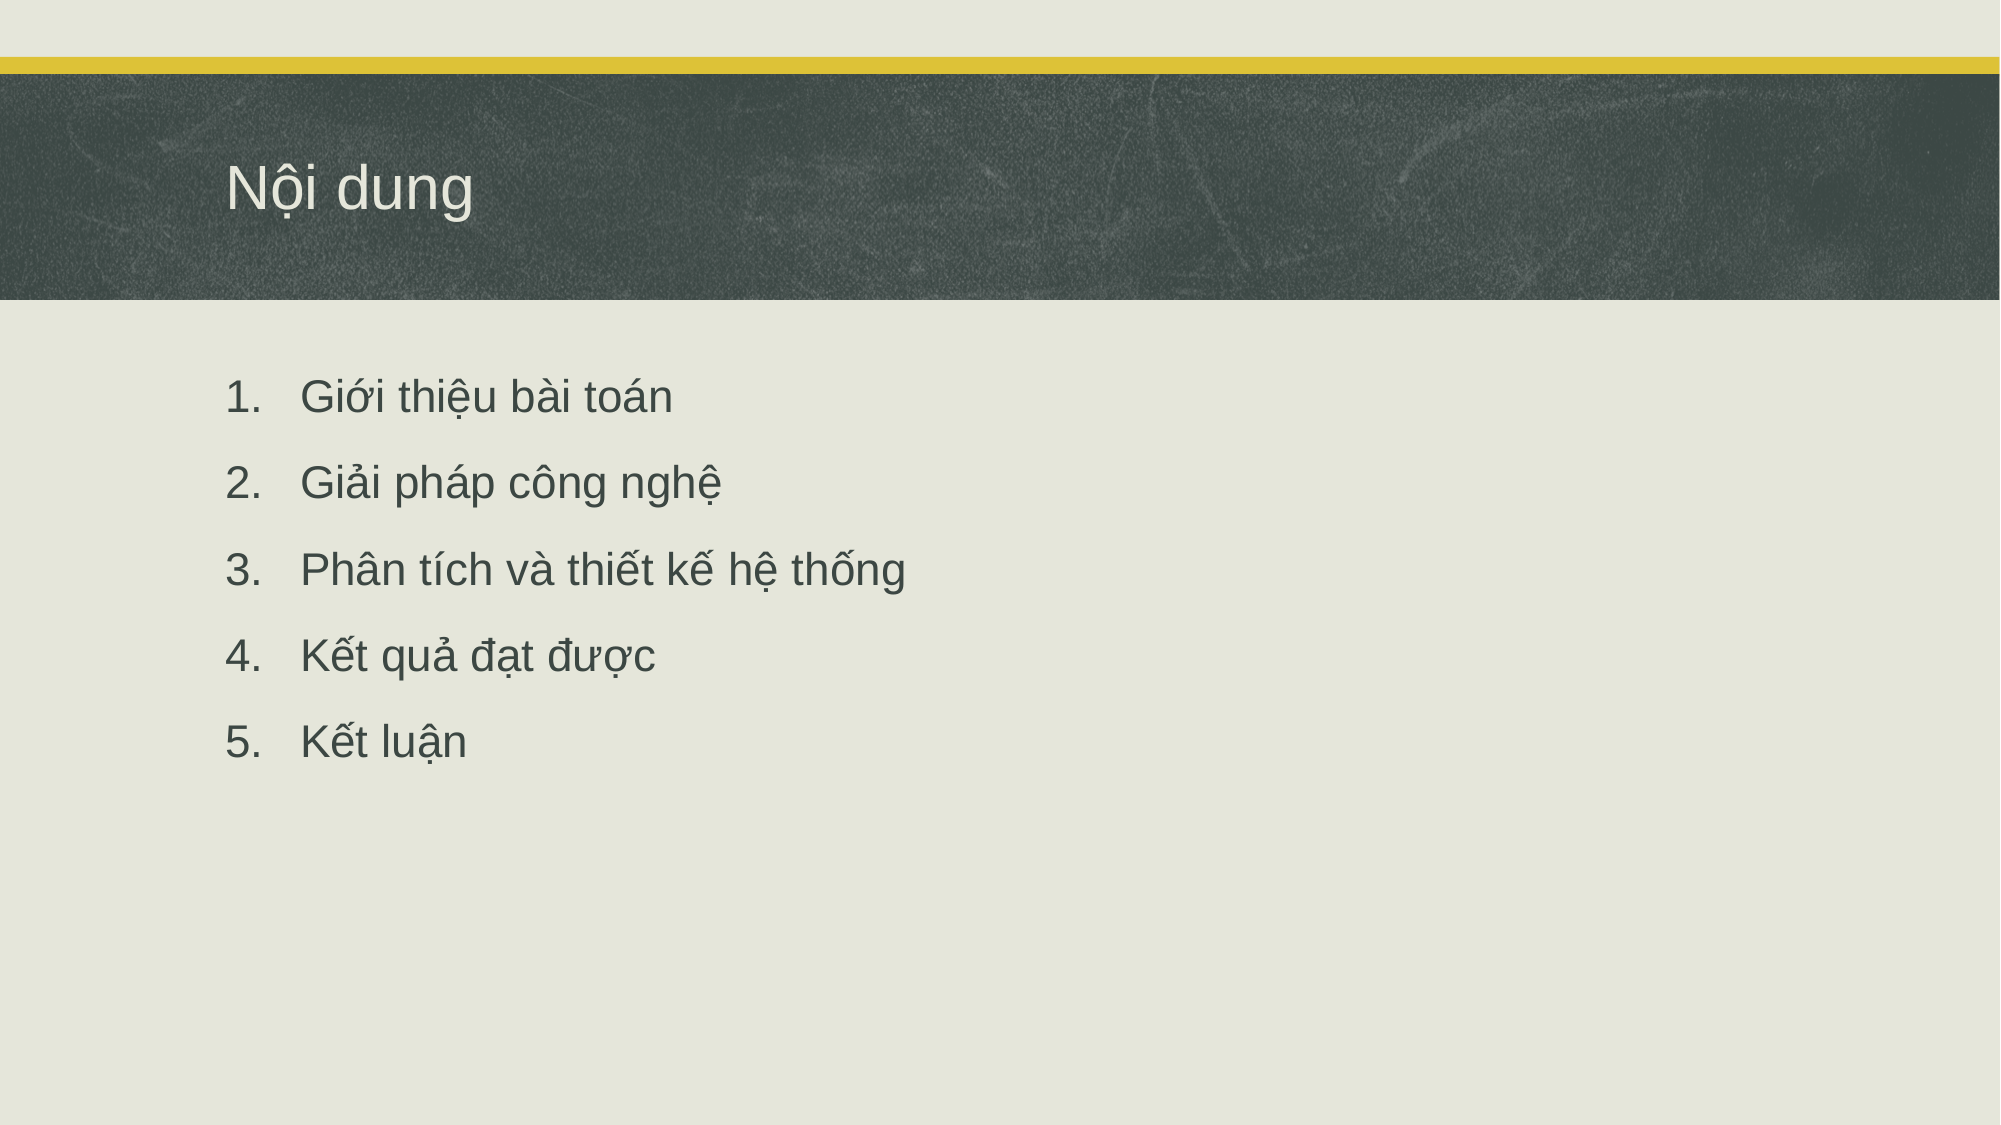

# Nội dung
Giới thiệu bài toán
Giải pháp công nghệ
Phân tích và thiết kế hệ thống
Kết quả đạt được
Kết luận